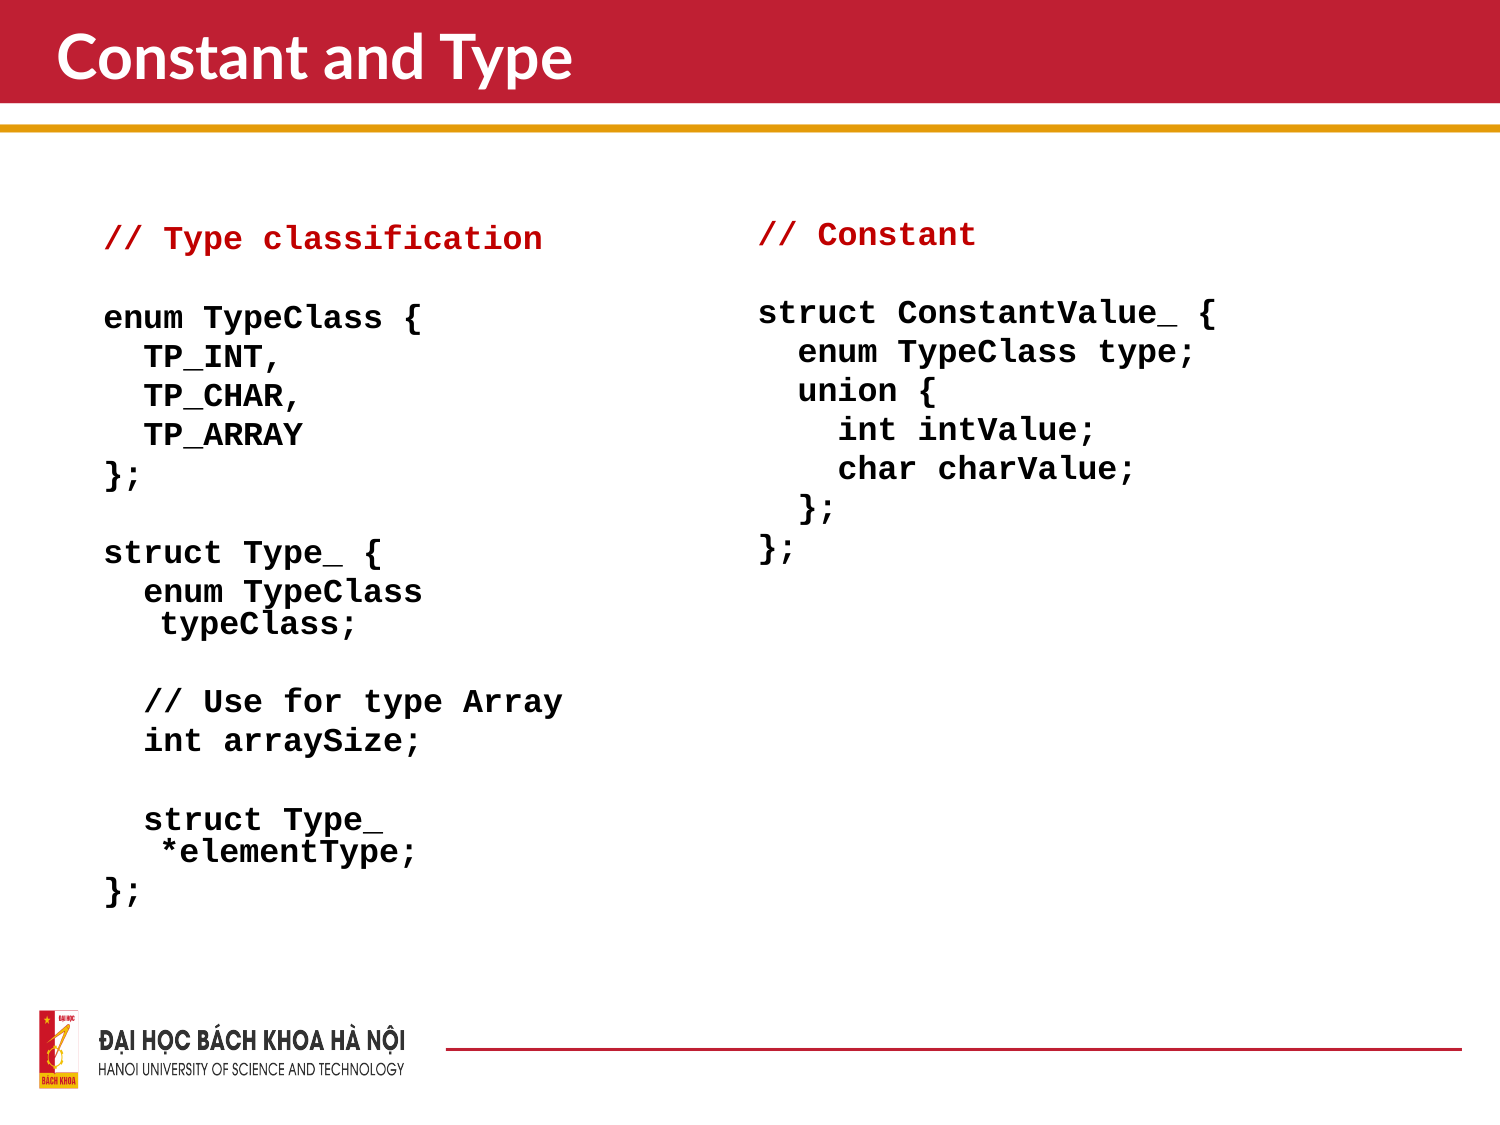

# Constant and Type
// Constant

struct ConstantValue_ {
  enum TypeClass type;
  union {
    int intValue;
    char charValue;
  };
};
// Type classification

enum TypeClass {
  TP_INT,
  TP_CHAR,
  TP_ARRAY
};

struct Type_ {
  enum TypeClass typeClass;

  // Use for type Array
  int arraySize;

  struct Type_ *elementType;
};